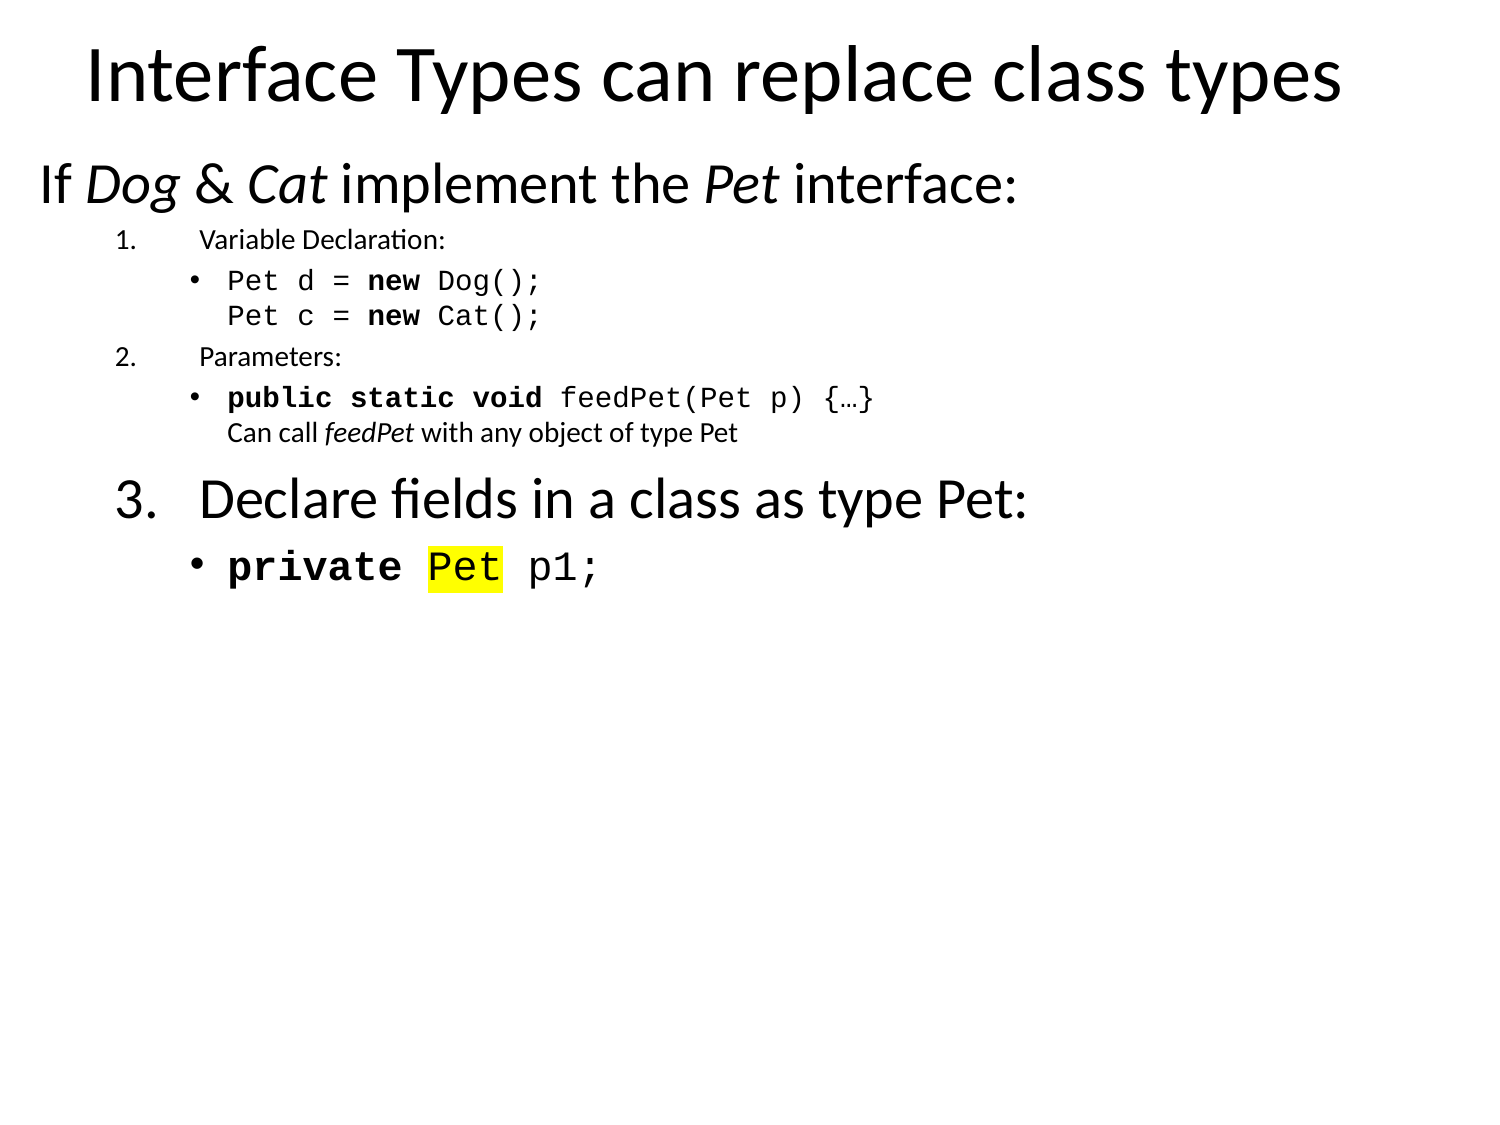

# Interface Types can replace class types
If Dog & Cat implement the Pet interface:
Variable Declaration:
Pet d = new Dog();
Pet c = new Cat();
Parameters:
public static void feedPet(Pet p) {…}
Can call feedPet with any object of type Pet
Declare fields in a class as type Pet:
private Pet p1;